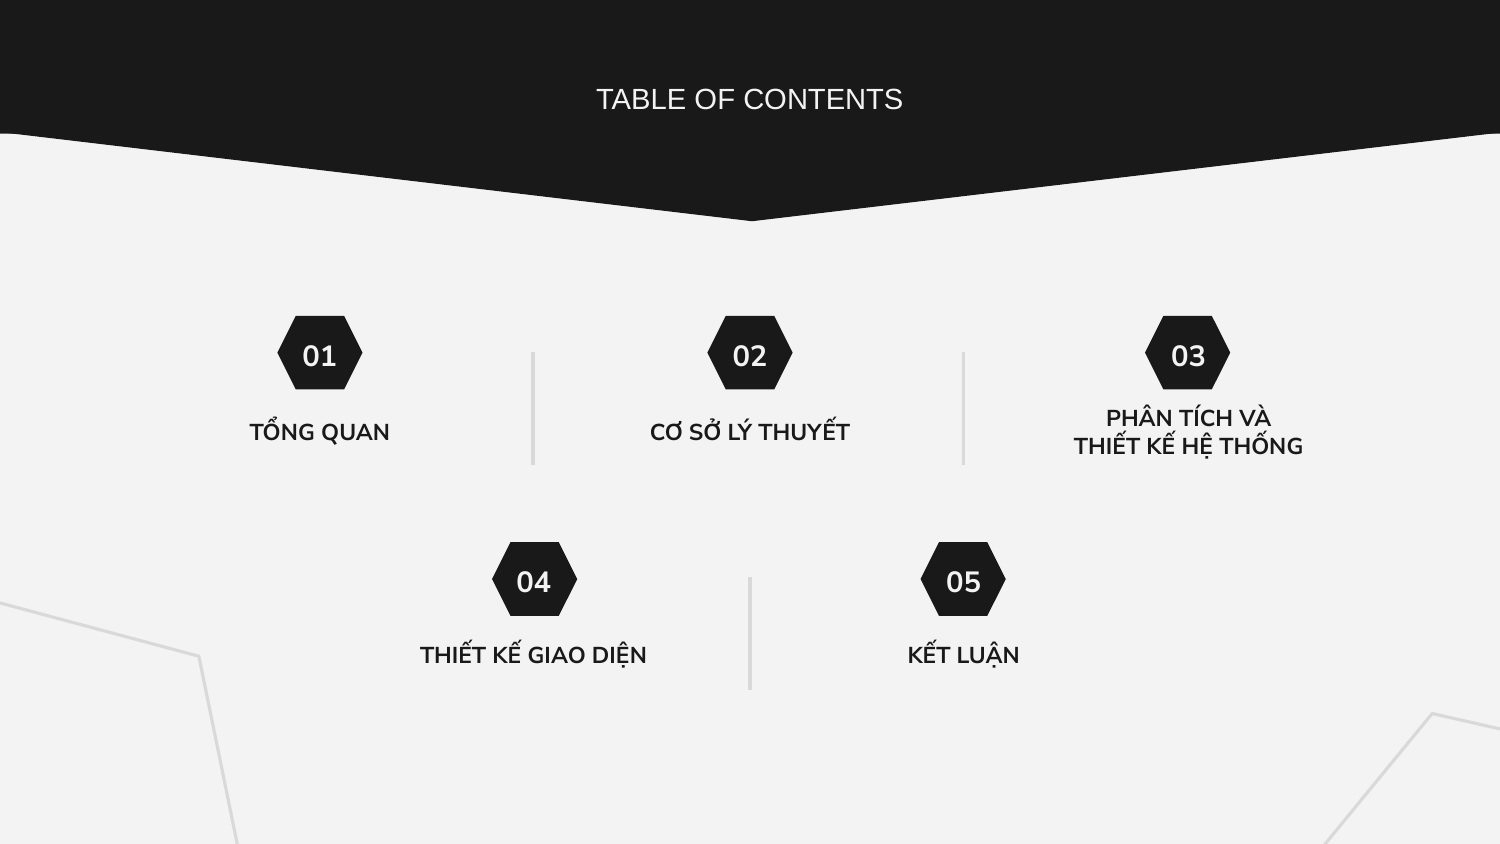

TABLE OF CONTENTS
01
02
03
# TỔNG QUAN
CƠ SỞ LÝ THUYẾT
PHÂN TÍCH VÀ THIẾT KẾ HỆ THỐNG
04
05
THIẾT KẾ GIAO DIỆN
KẾT LUẬN